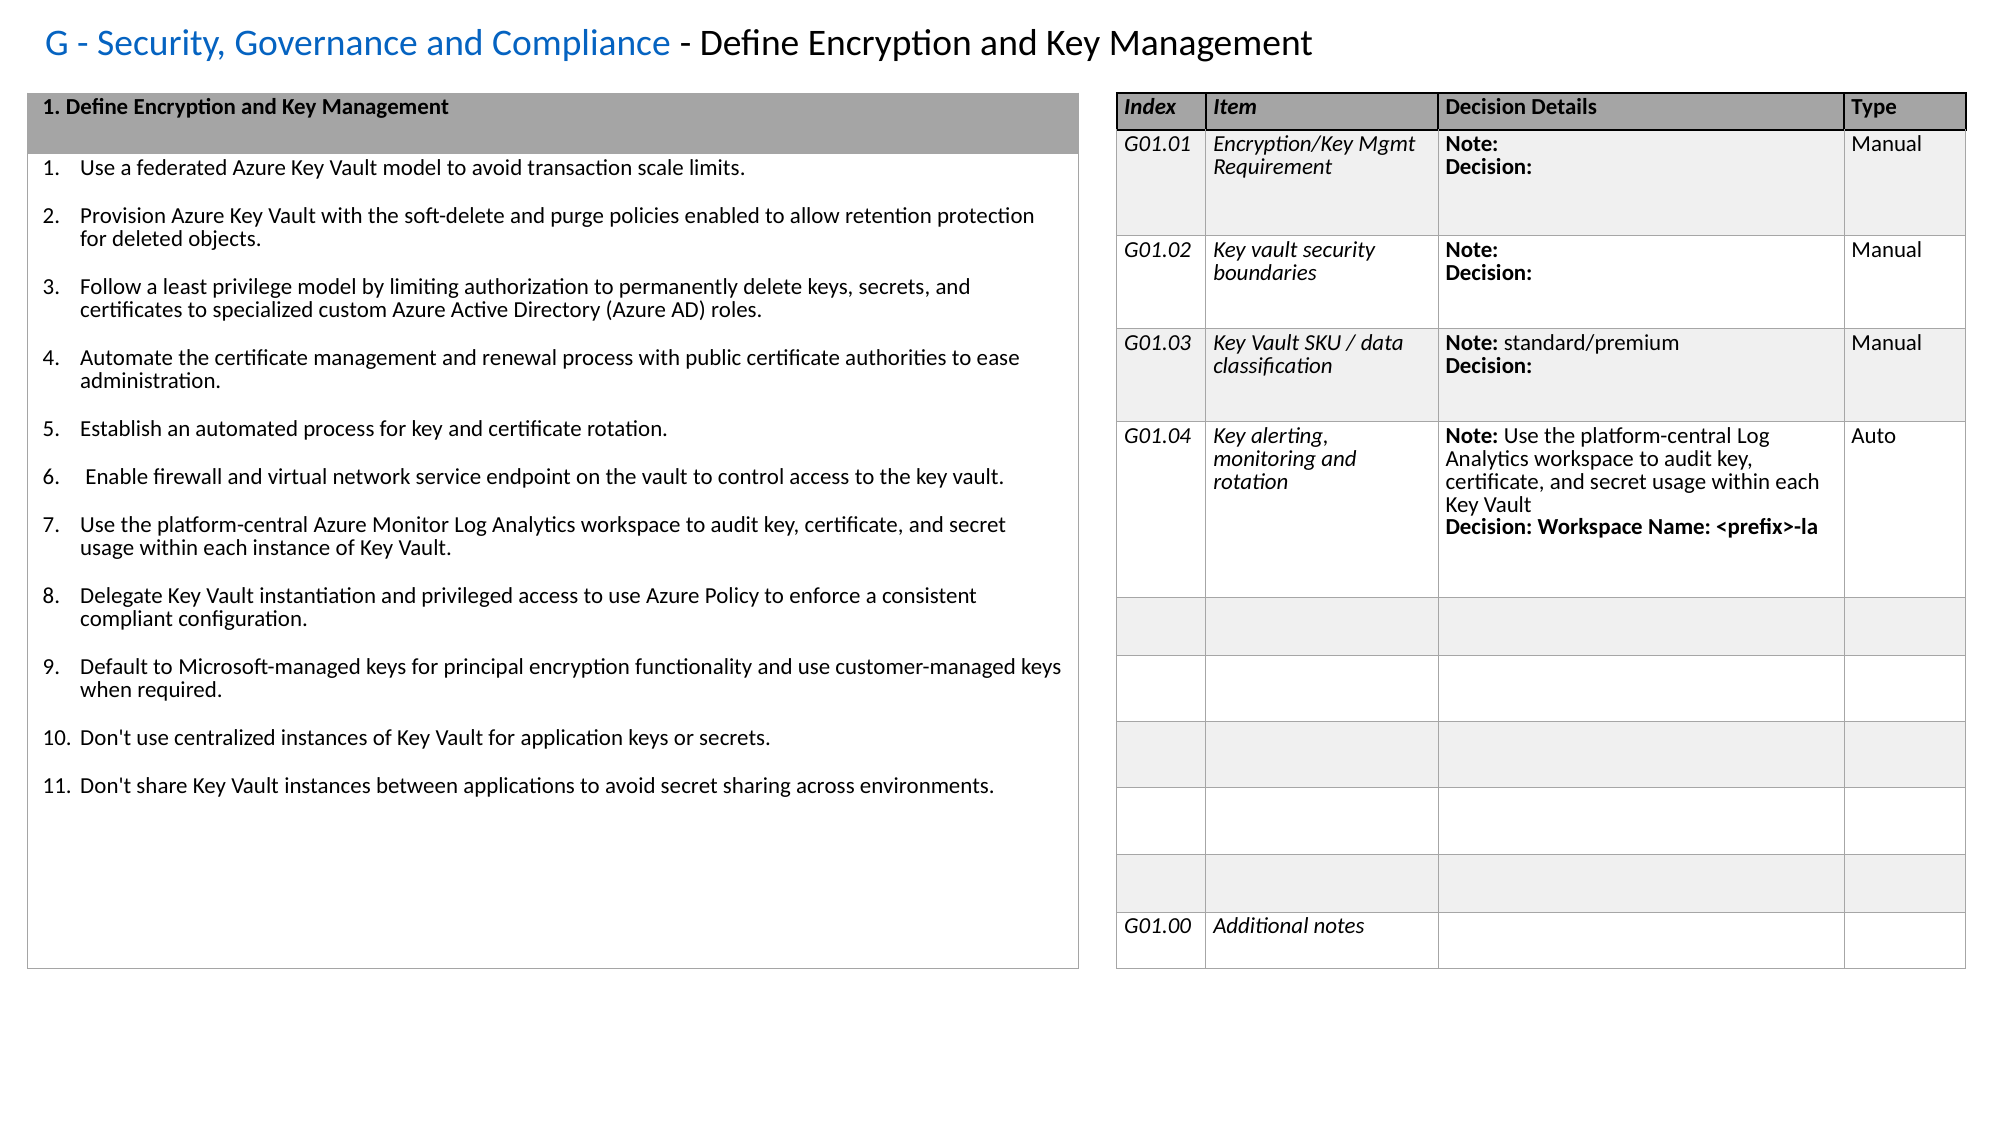

G - Security, Governance and Compliance - Define Encryption and Key Management
| 1. Define Encryption and Key Management |
| --- |
| Use a federated Azure Key Vault model to avoid transaction scale limits. Provision Azure Key Vault with the soft-delete and purge policies enabled to allow retention protection for deleted objects.  Follow a least privilege model by limiting authorization to permanently delete keys, secrets, and certificates to specialized custom Azure Active Directory (Azure AD) roles.  Automate the certificate management and renewal process with public certificate authorities to ease administration. Establish an automated process for key and certificate rotation.  ​Enable firewall and virtual network service endpoint on the vault to control access to the key vault. Use the platform-central Azure Monitor Log Analytics workspace to audit key, certificate, and secret usage within each instance of Key Vault. Delegate Key Vault instantiation and privileged access to use Azure Policy to enforce a consistent compliant configuration. Default to Microsoft-managed keys for principal encryption functionality and use customer-managed keys when required. Don't use centralized instances of Key Vault for application keys or secrets. Don't share Key Vault instances between applications to avoid secret sharing across environments. |
| Index | Item | Decision Details | Type |
| --- | --- | --- | --- |
| G01.01 | Encryption/Key Mgmt Requirement | Note: Decision: | Manual |
| G01.02 | Key vault security boundaries | Note: Decision: | Manual |
| G01.03 | Key Vault SKU / data classification | Note: standard/premium Decision: | Manual |
| G01.04 | Key alerting, monitoring and rotation | Note: Use the platform-central Log Analytics workspace to audit key, certificate, and secret usage within each Key Vault Decision: Workspace Name: <prefix>-la | Auto |
|  |  |  |  |
|  |  |  |  |
|  |  |  |  |
|  |  |  |  |
|  |  |  |  |
| G01.00 | Additional notes |  |  |